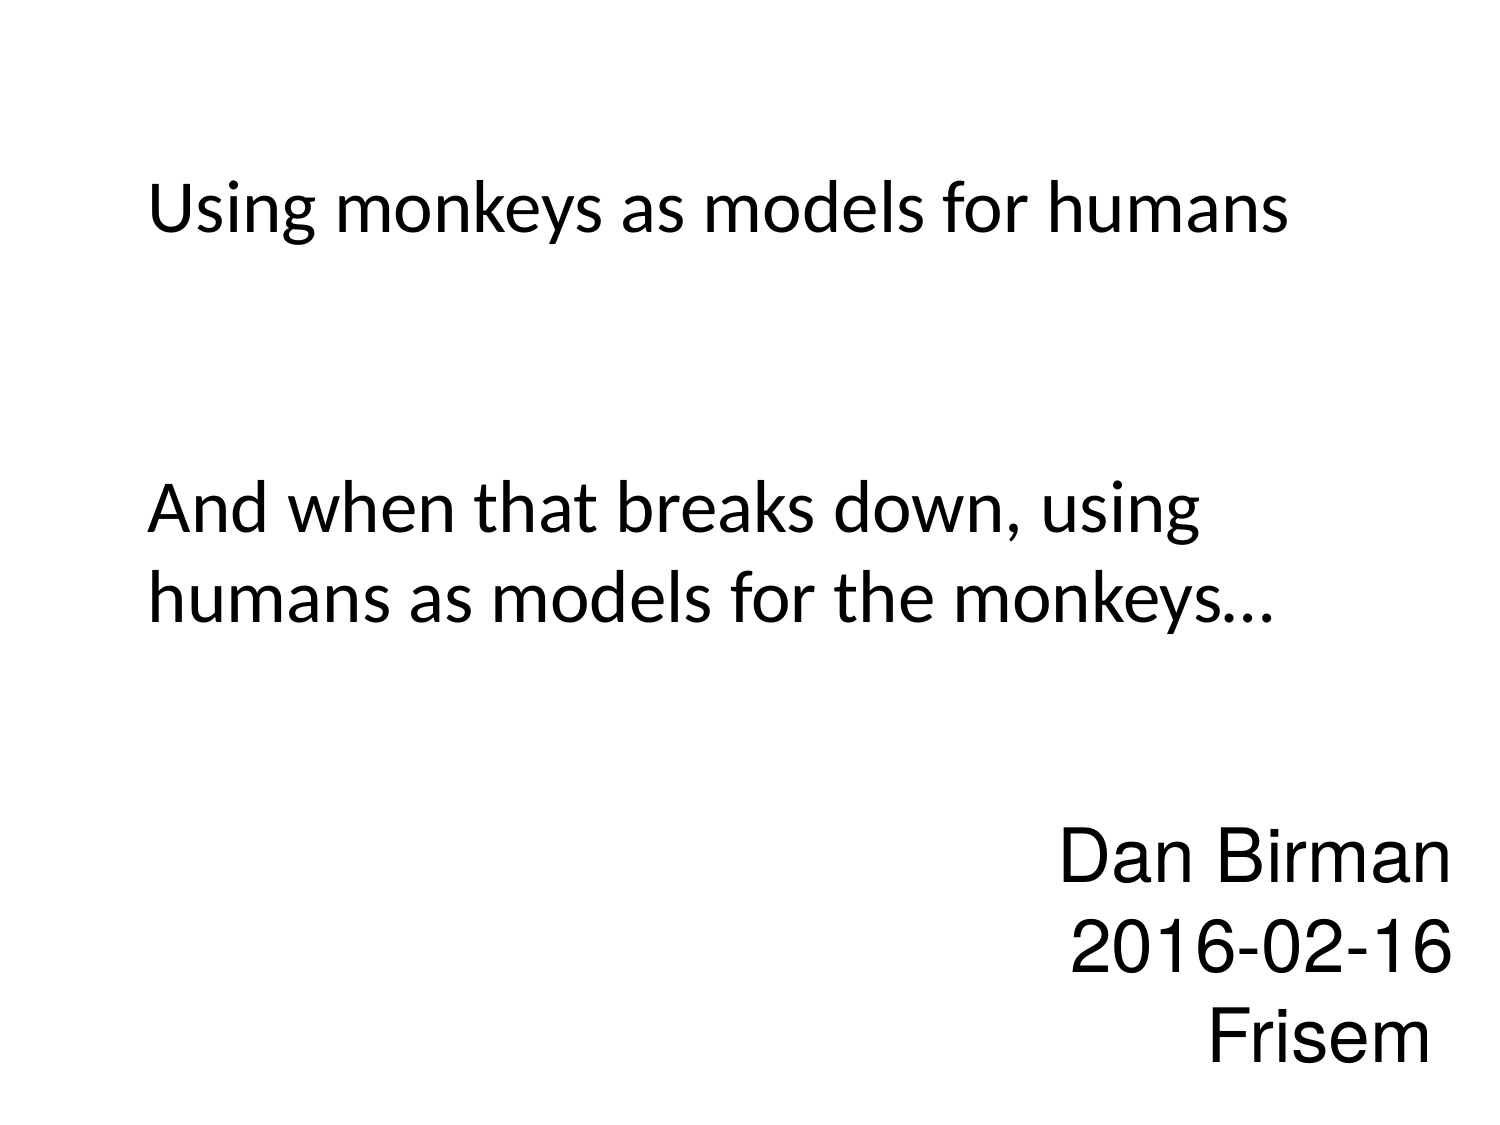

Using monkeys as models for humans

And when that breaks down, using
humans as models for the monkeys…

Dan Birman
2016-02-16
Frisem